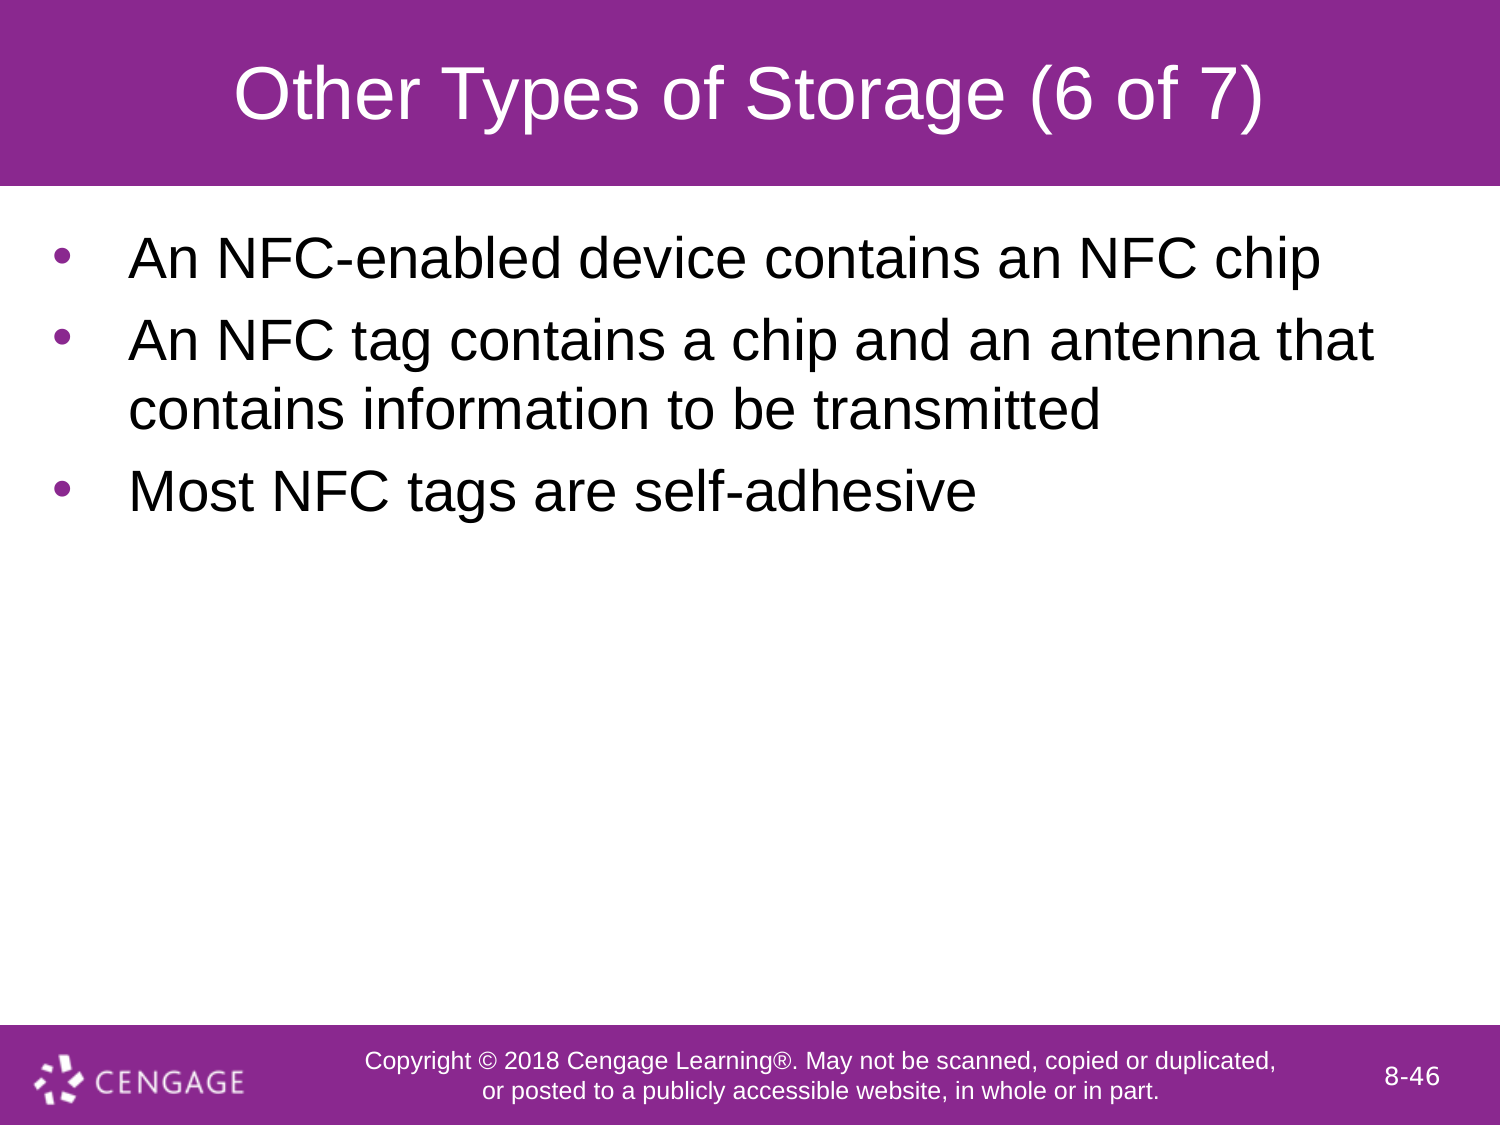

# Other Types of Storage (6 of 7)
An NFC-enabled device contains an NFC chip
An NFC tag contains a chip and an antenna that contains information to be transmitted
Most NFC tags are self-adhesive